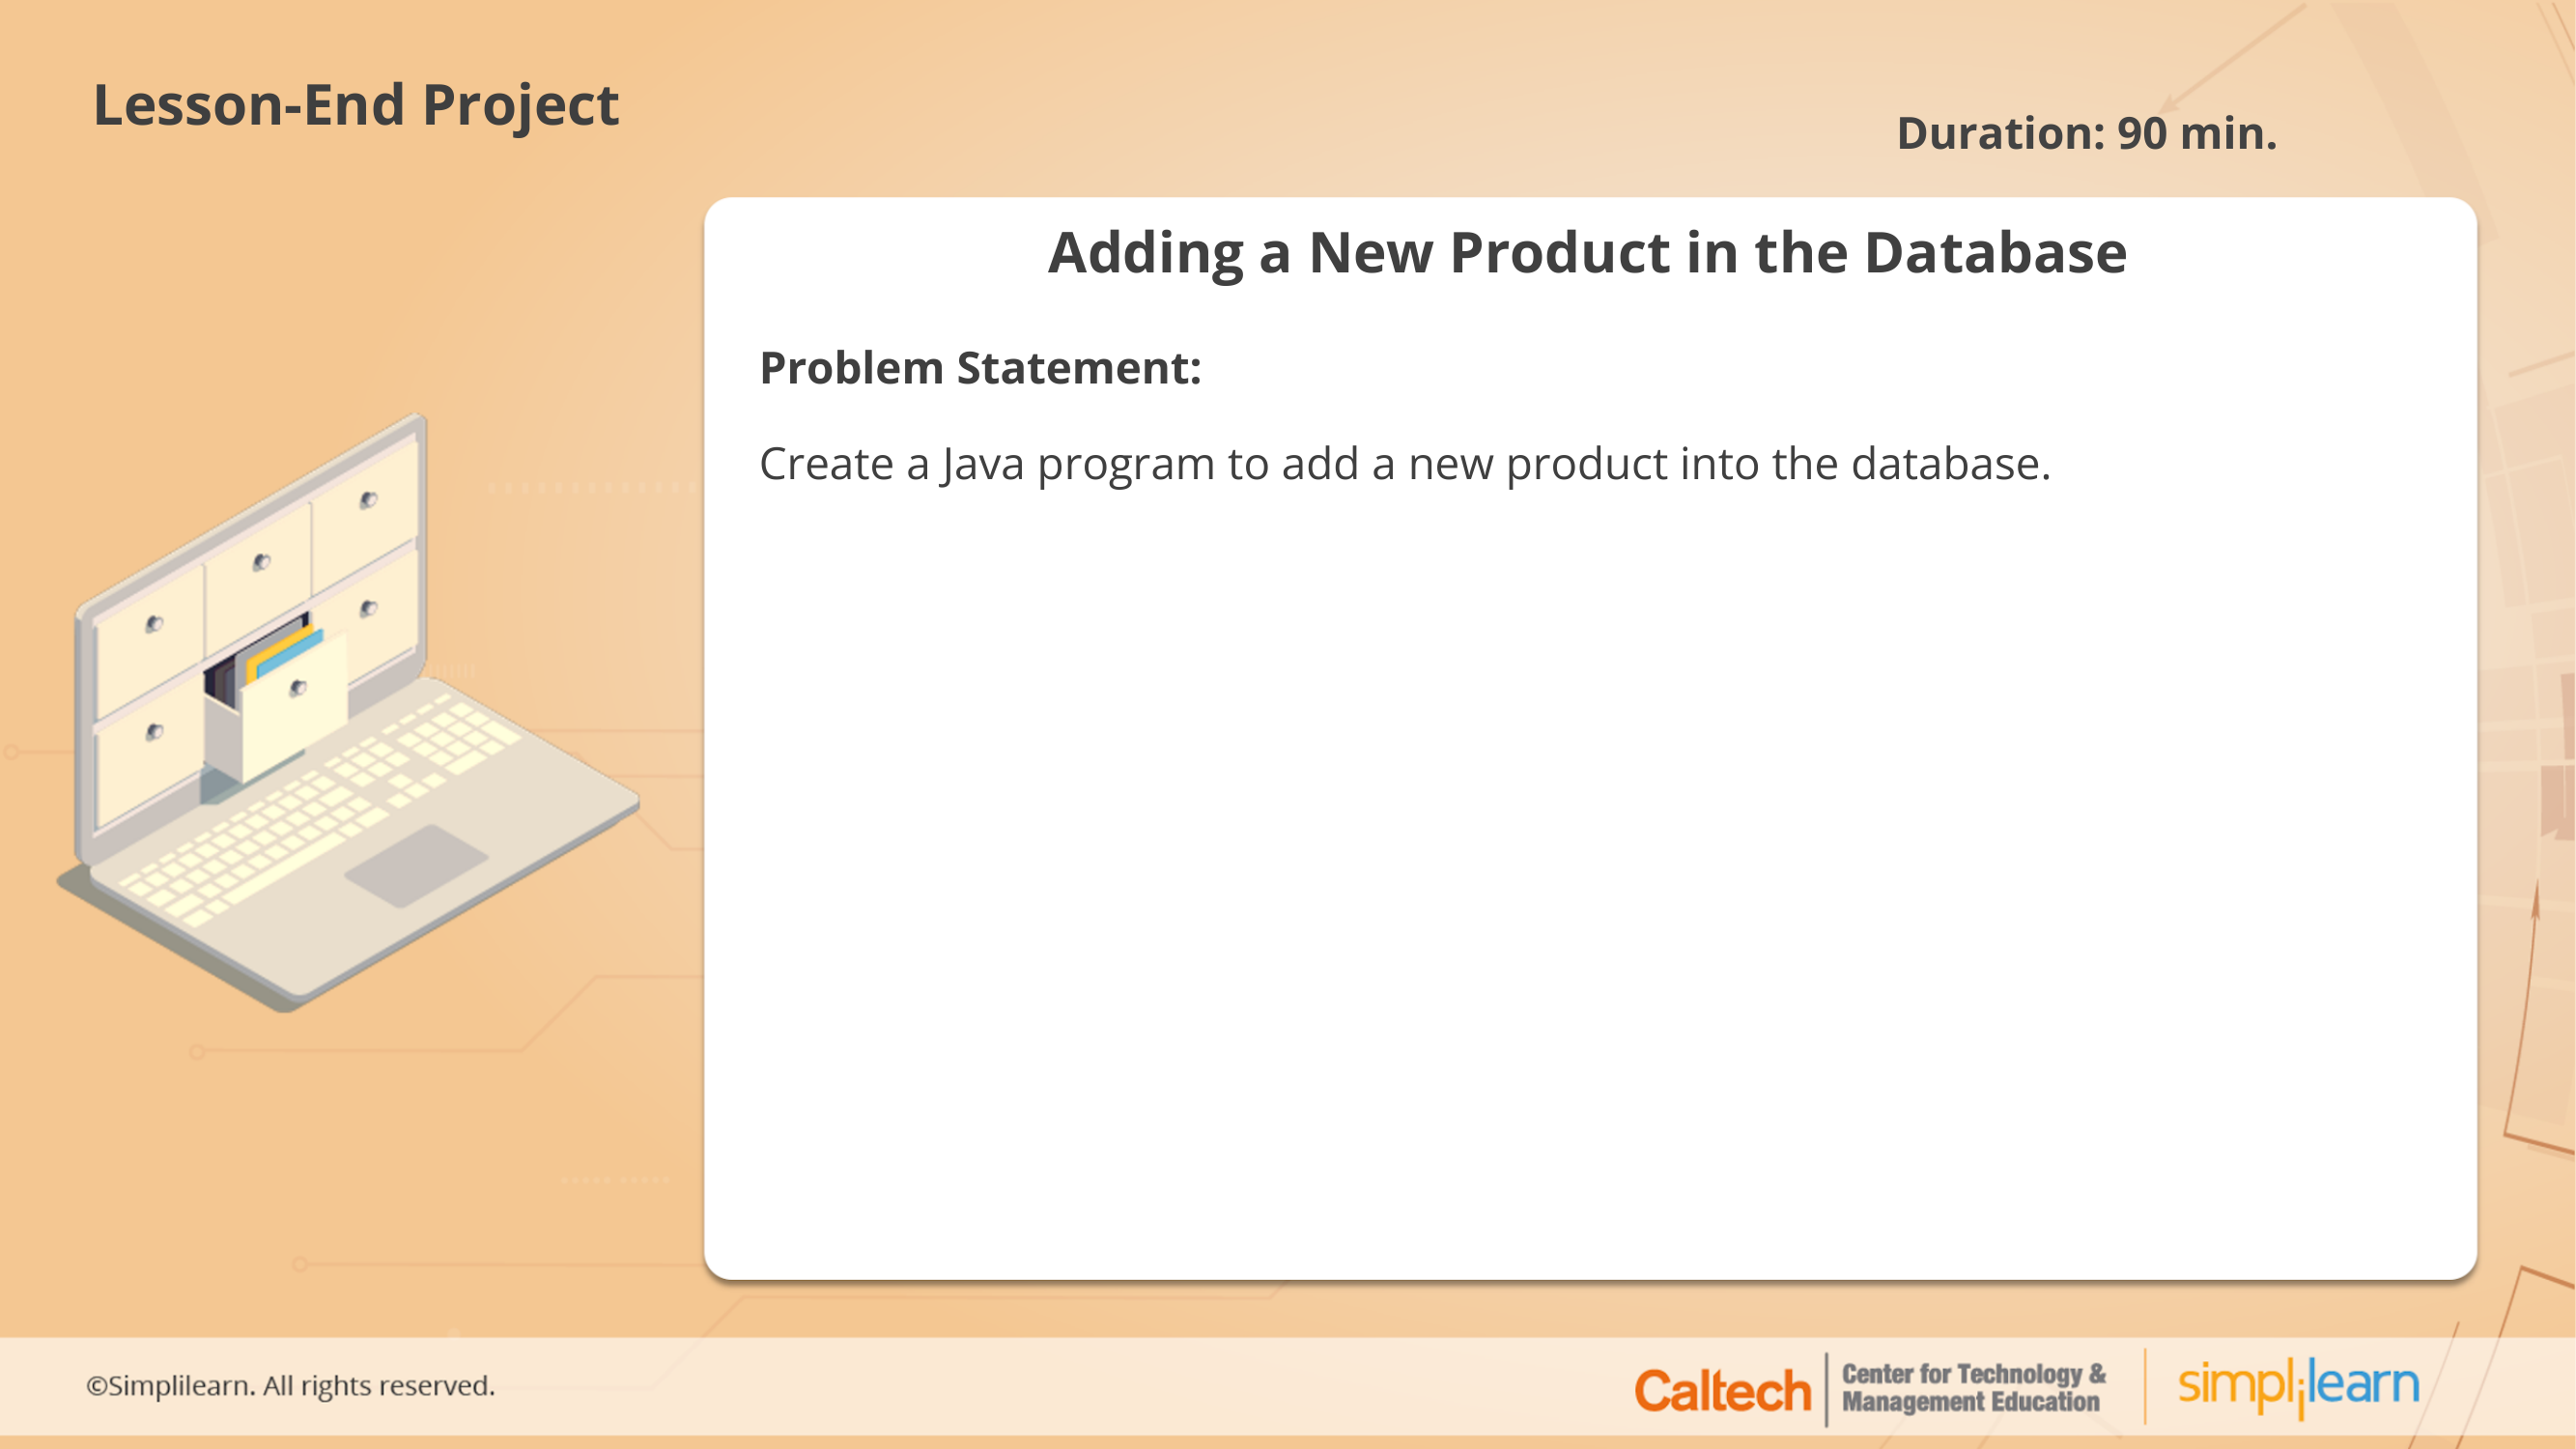

Lesson-End Project
Duration: 90 min.
# Adding a New Product in the Database
Problem Statement:

Create a Java program to add a new product into the database.